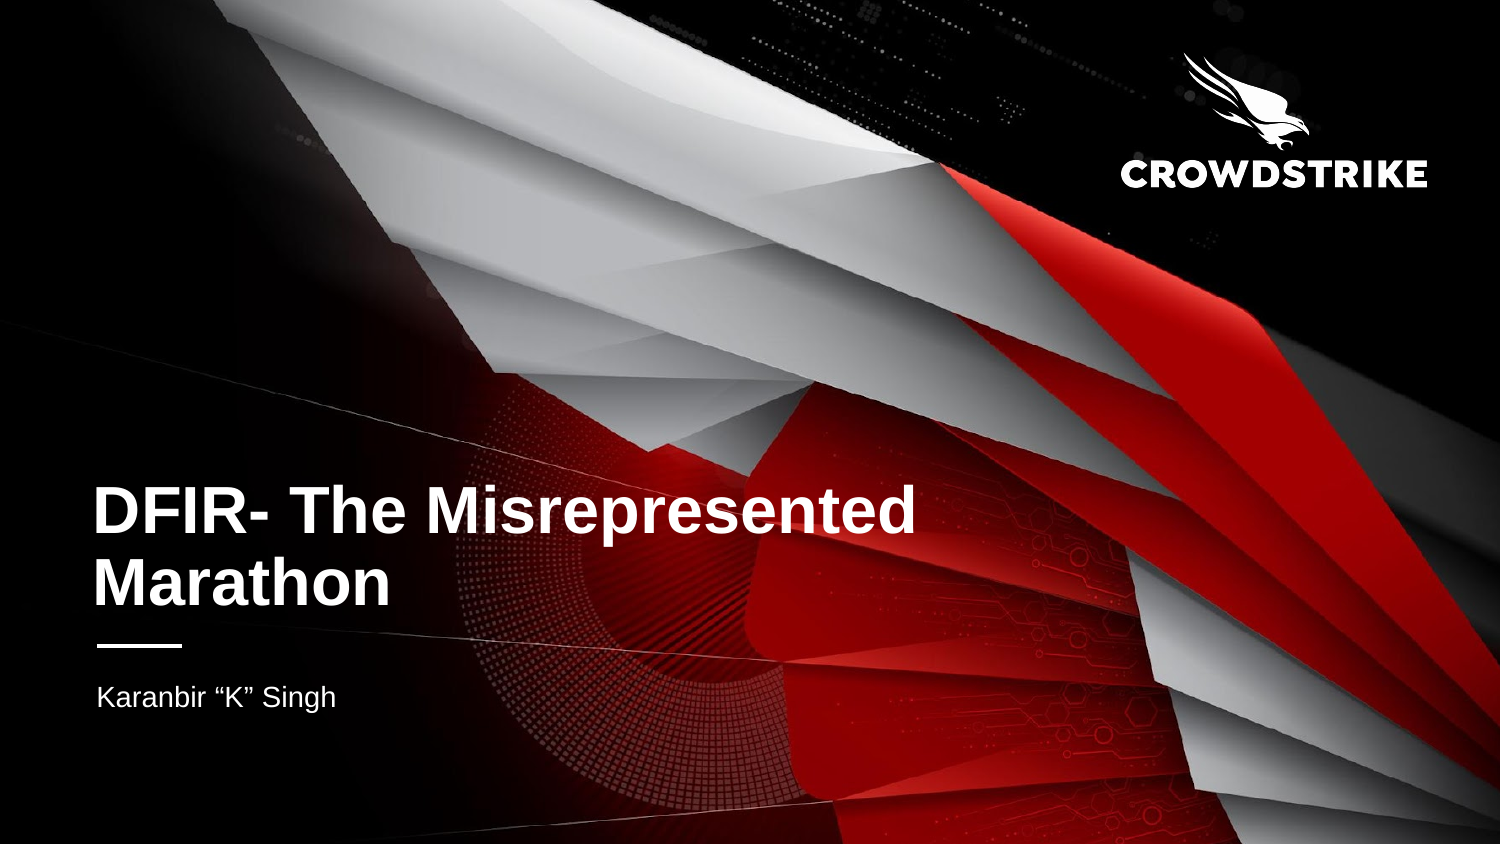

# DFIR- The Misrepresented Marathon
Karanbir “K” Singh